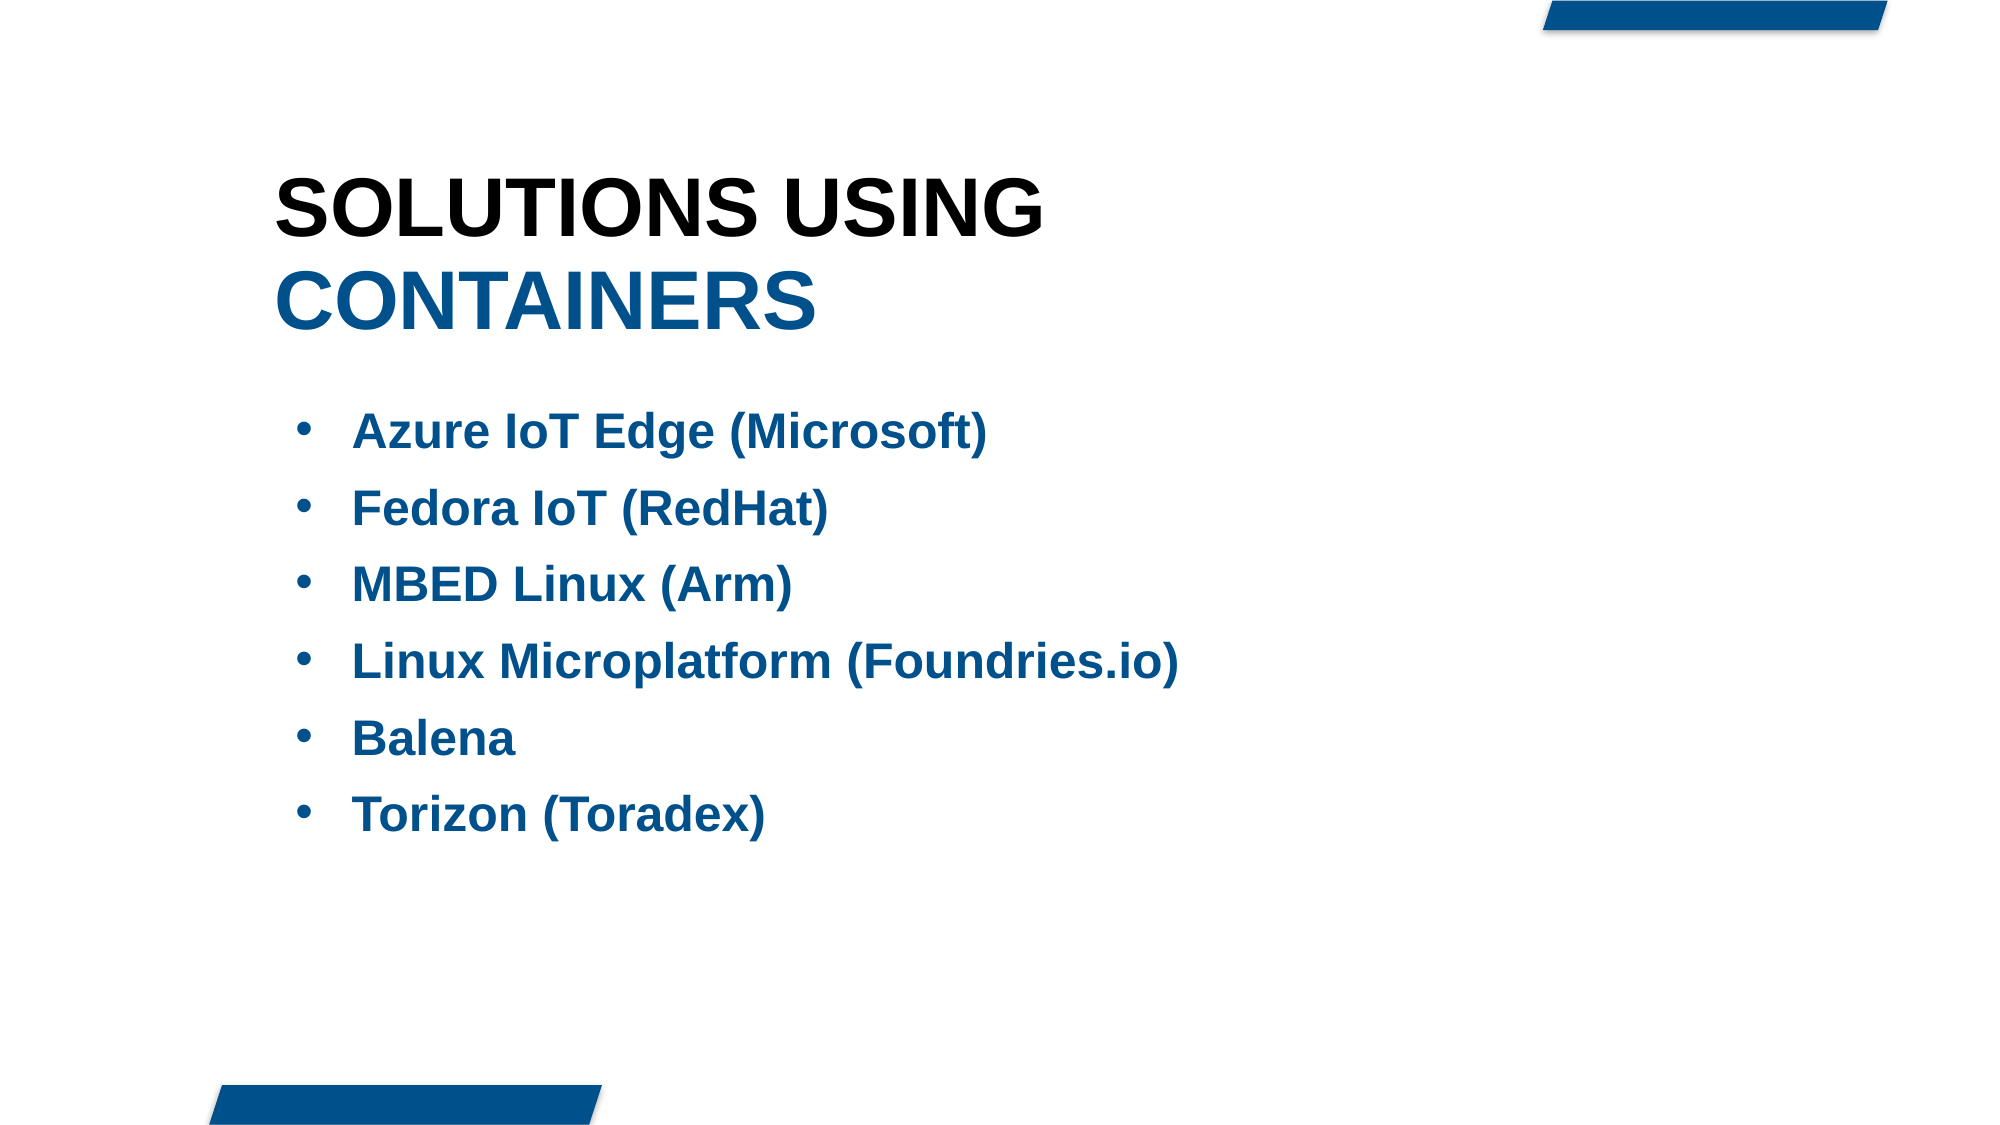

SOLUTIONS USING
CONTAINERS
Azure IoT Edge (Microsoft)
Fedora IoT (RedHat)
MBED Linux (Arm)
Linux Microplatform (Foundries.io)
Balena
Torizon (Toradex)